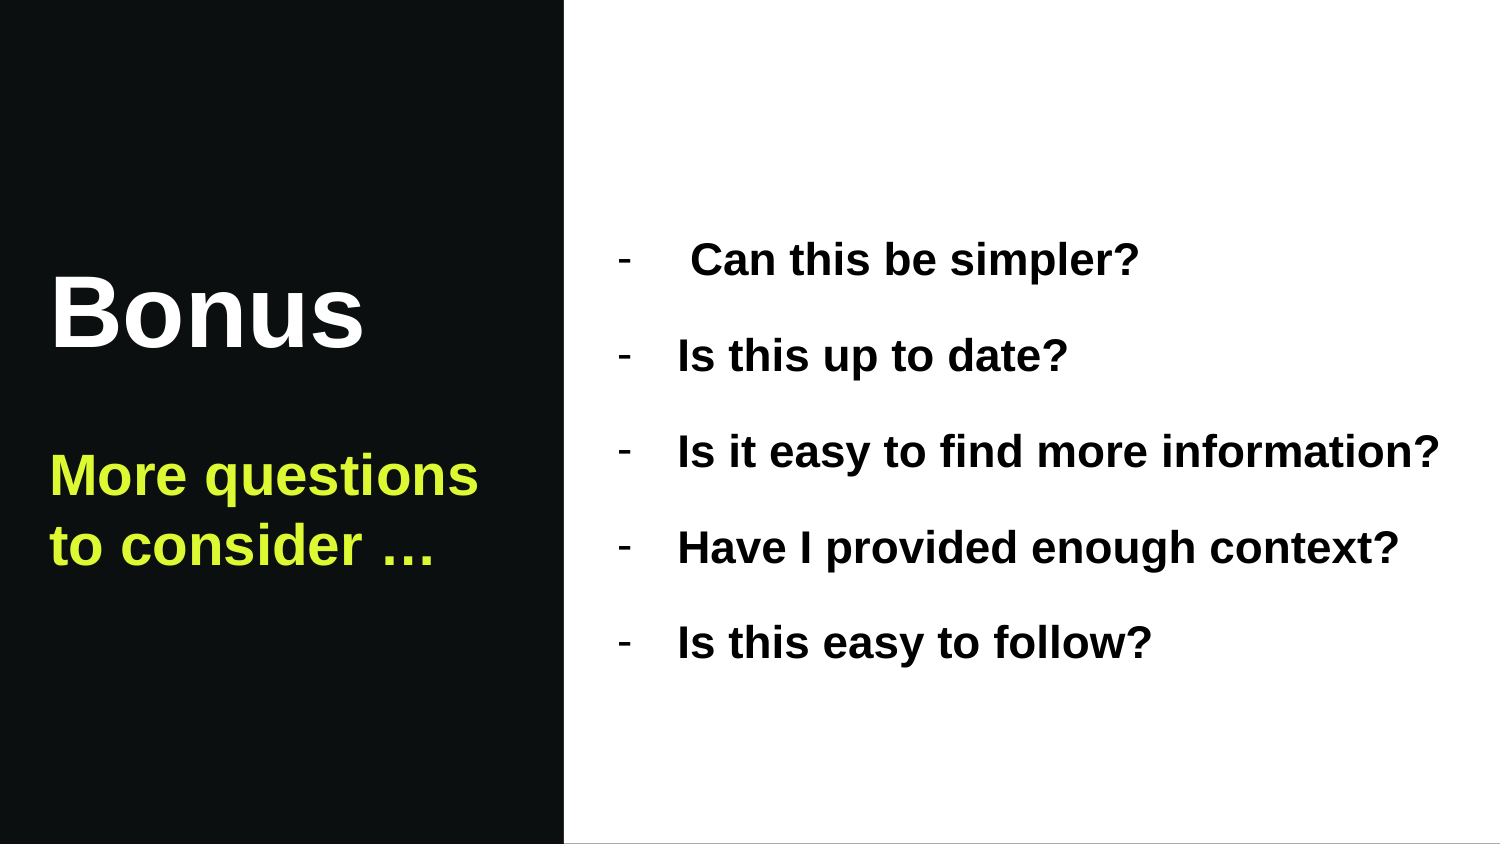

Can this be simpler?

Is this up to date?

Is it easy to find more information?

Have I provided enough context?

Is this easy to follow?
# Bonus

More questions to consider …